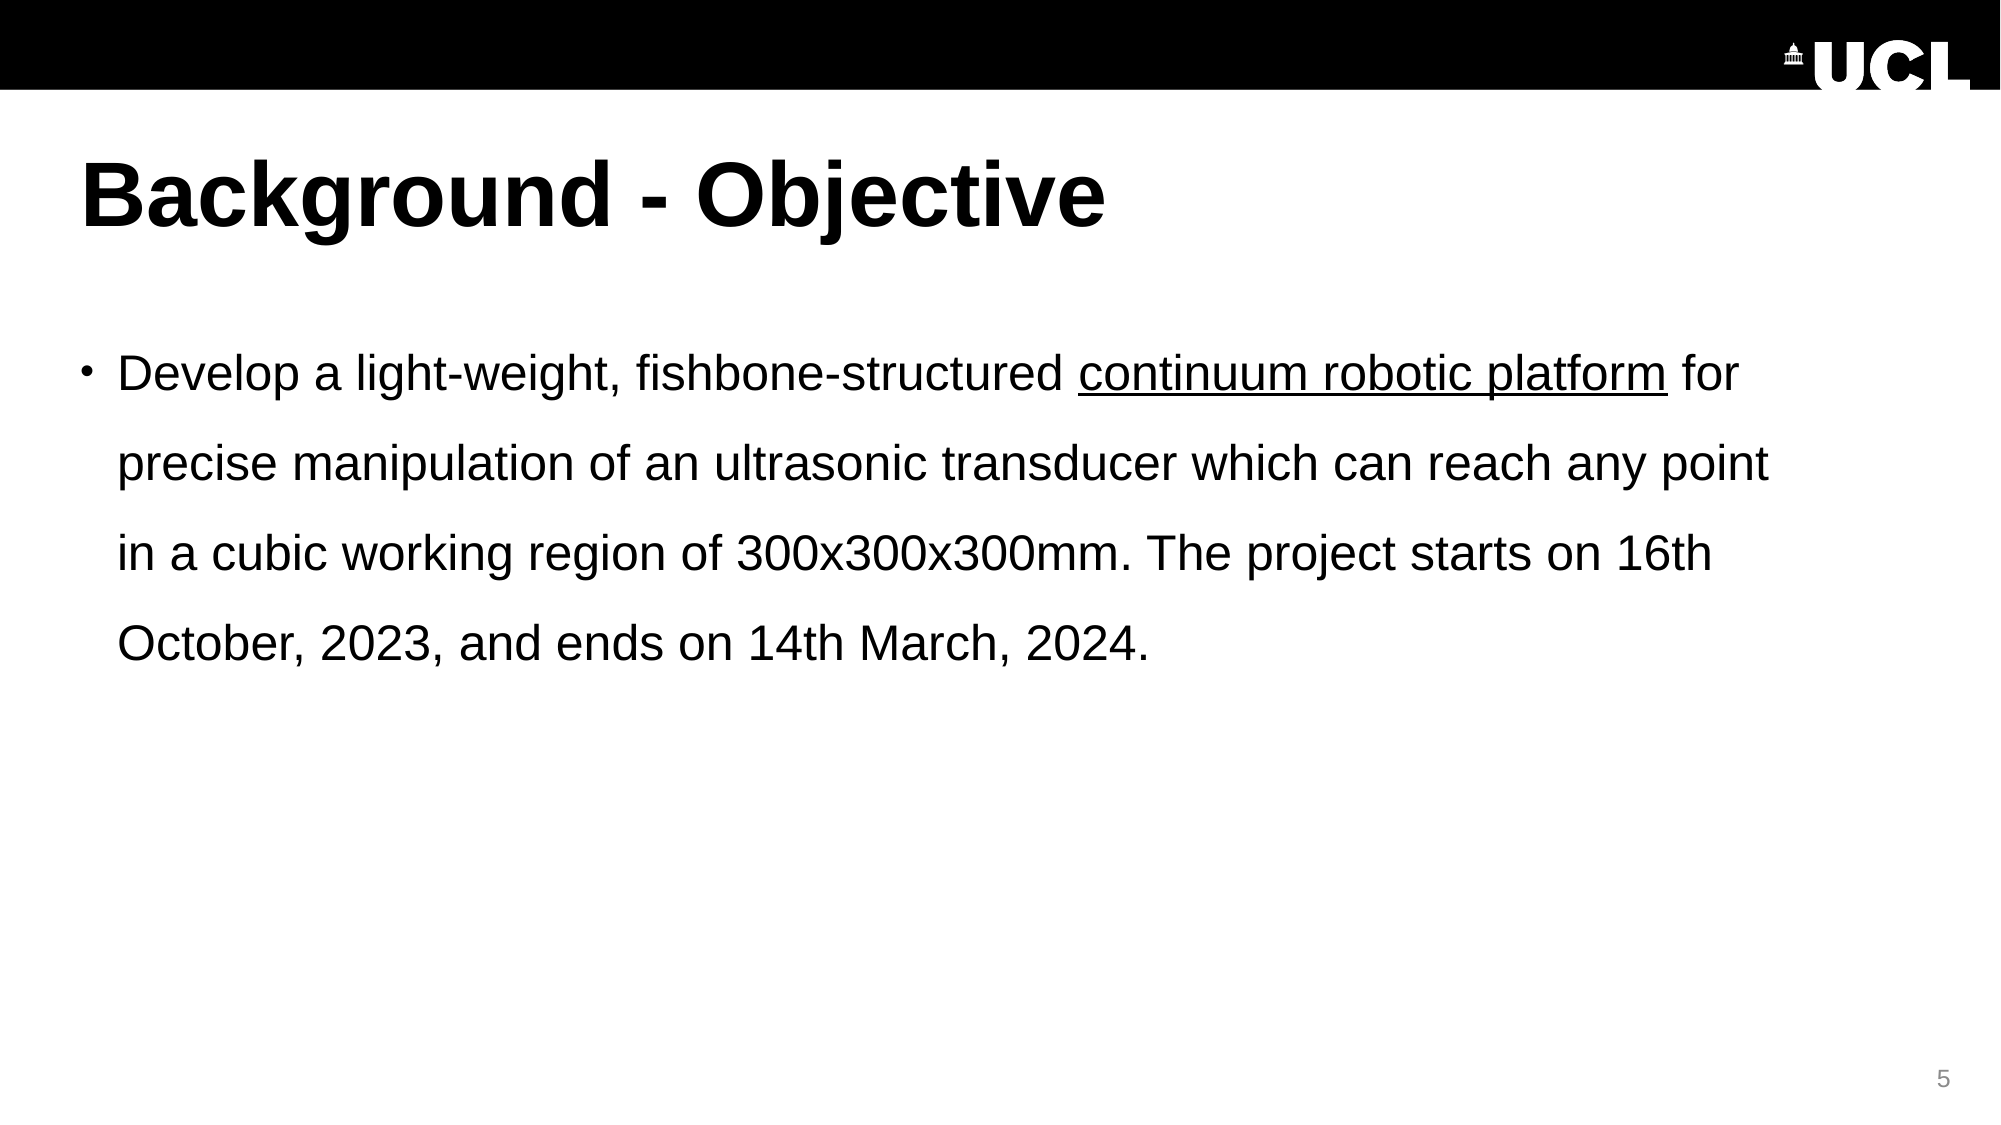

# Background - Objective
Develop a light-weight, fishbone-structured continuum robotic platform for precise manipulation of an ultrasonic transducer which can reach any point in a cubic working region of 300x300x300mm. The project starts on 16th October, 2023, and ends on 14th March, 2024.
5